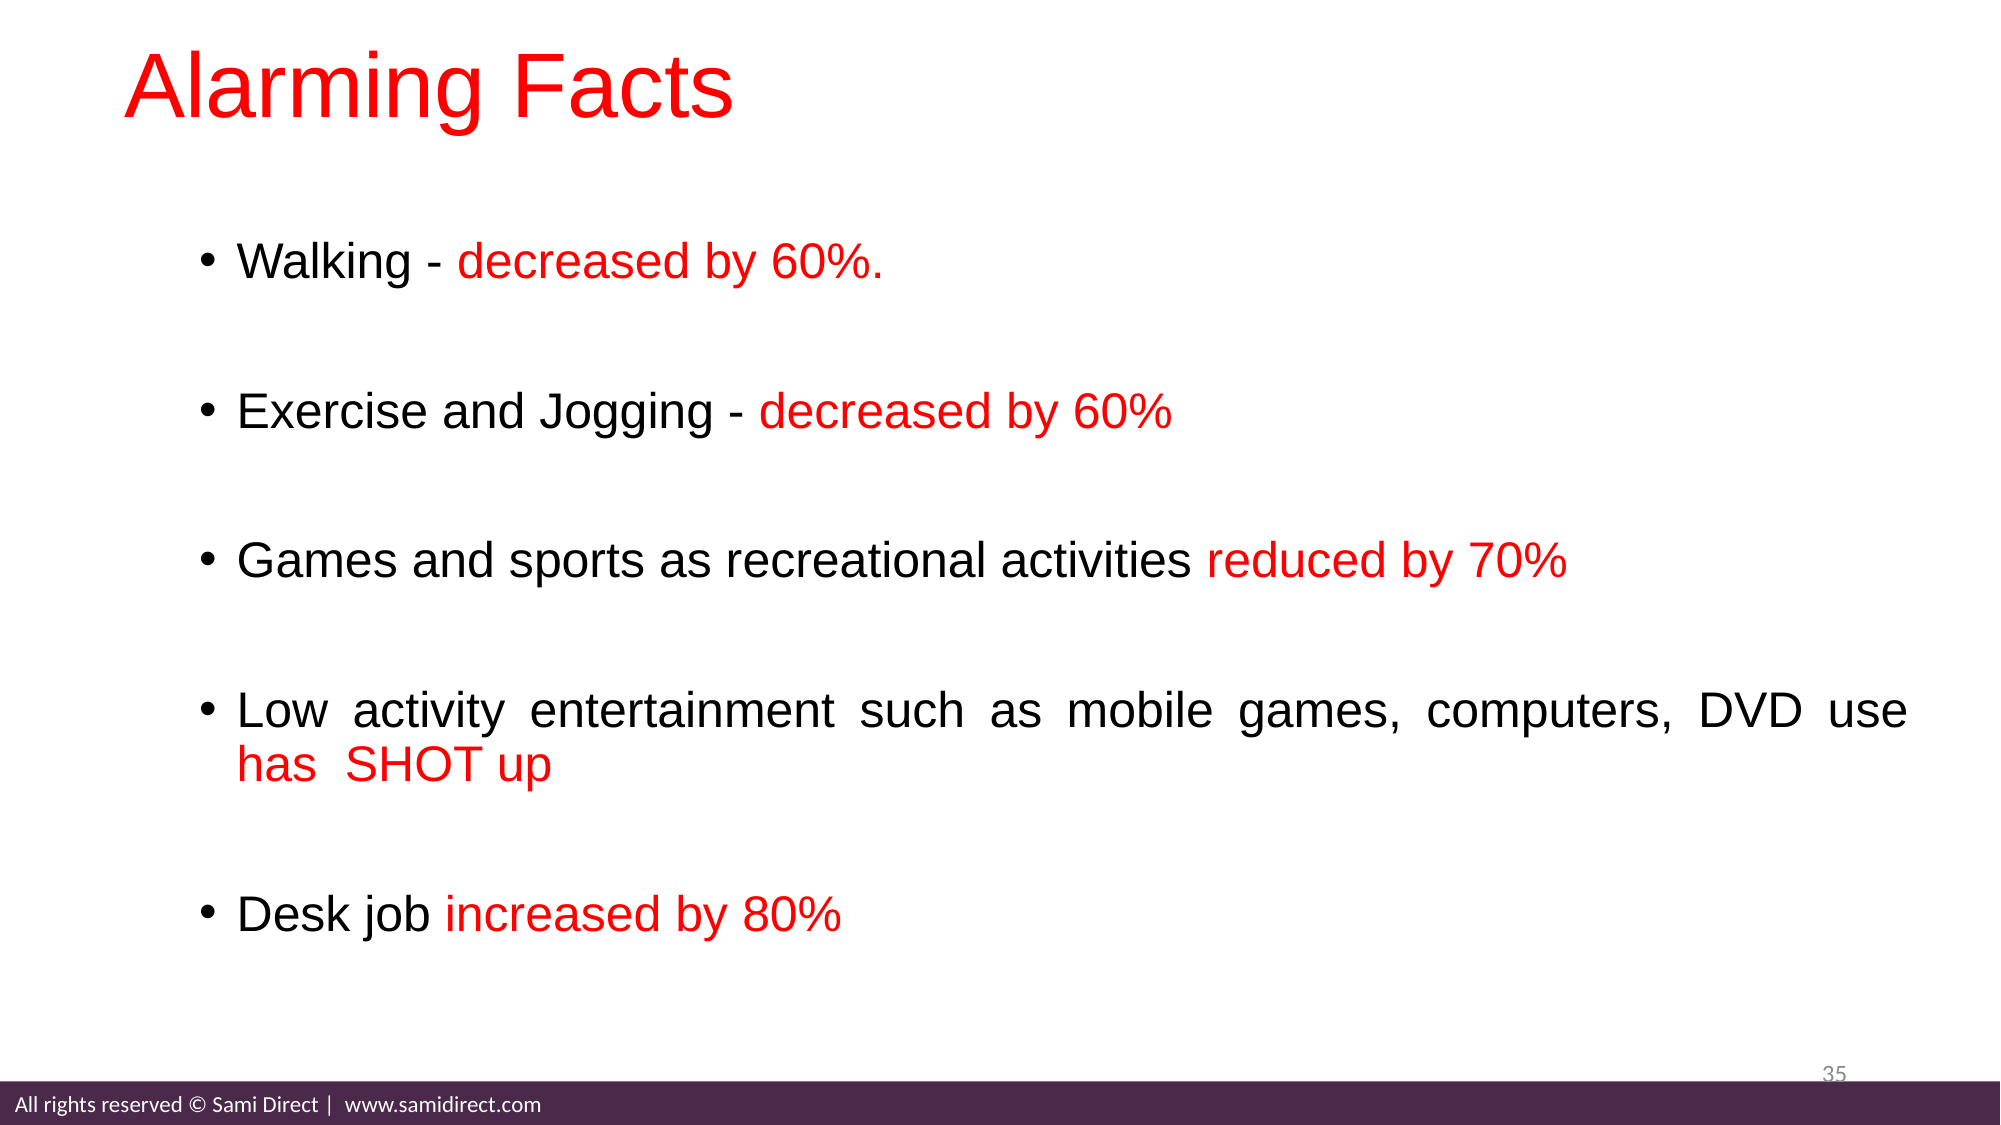

Alarming Facts
Walking - decreased by 60%.

Exercise and Jogging - decreased by 60%

Games and sports as recreational activities reduced by 70%

Low activity entertainment such as mobile games, computers, DVD use has  SHOT up

Desk job increased by 80%
35